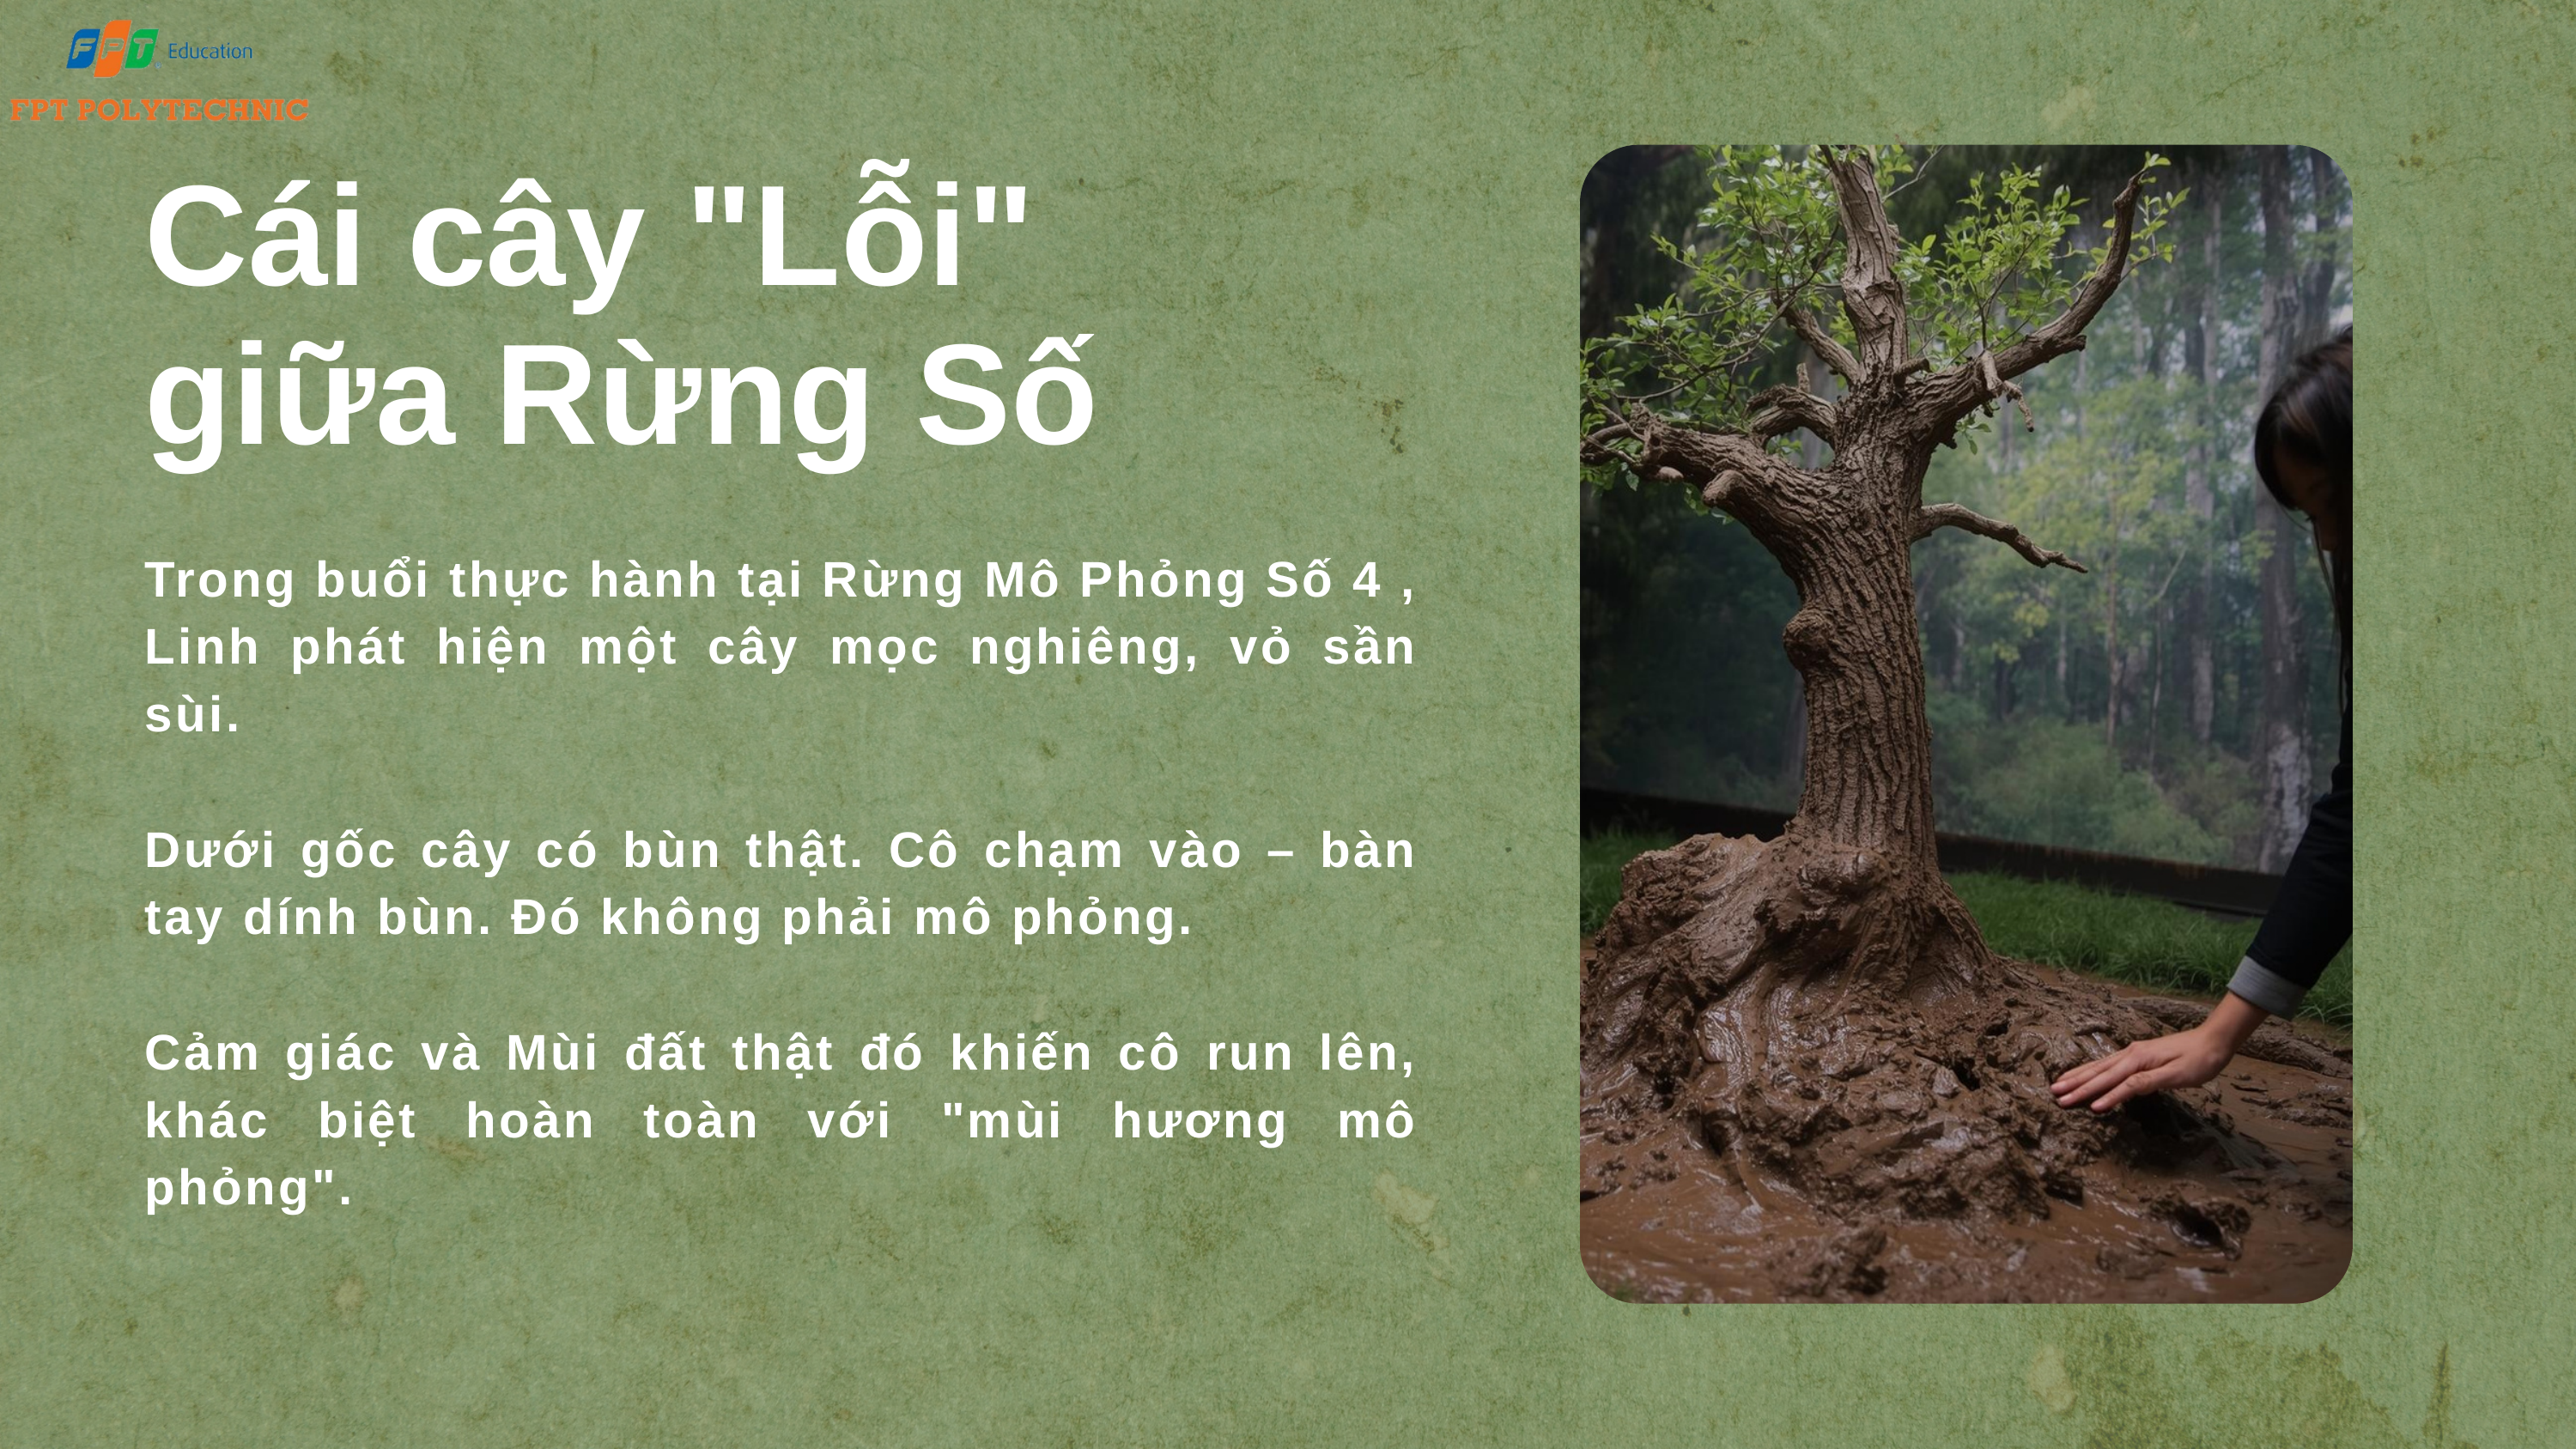

Cái cây "Lỗi" giữa Rừng Số
Trong buổi thực hành tại Rừng Mô Phỏng Số 4 , Linh phát hiện một cây mọc nghiêng, vỏ sần sùi.

Dưới gốc cây có bùn thật. Cô chạm vào – bàn tay dính bùn. Đó không phải mô phỏng.

Cảm giác và Mùi đất thật đó khiến cô run lên, khác biệt hoàn toàn với "mùi hương mô phỏng".